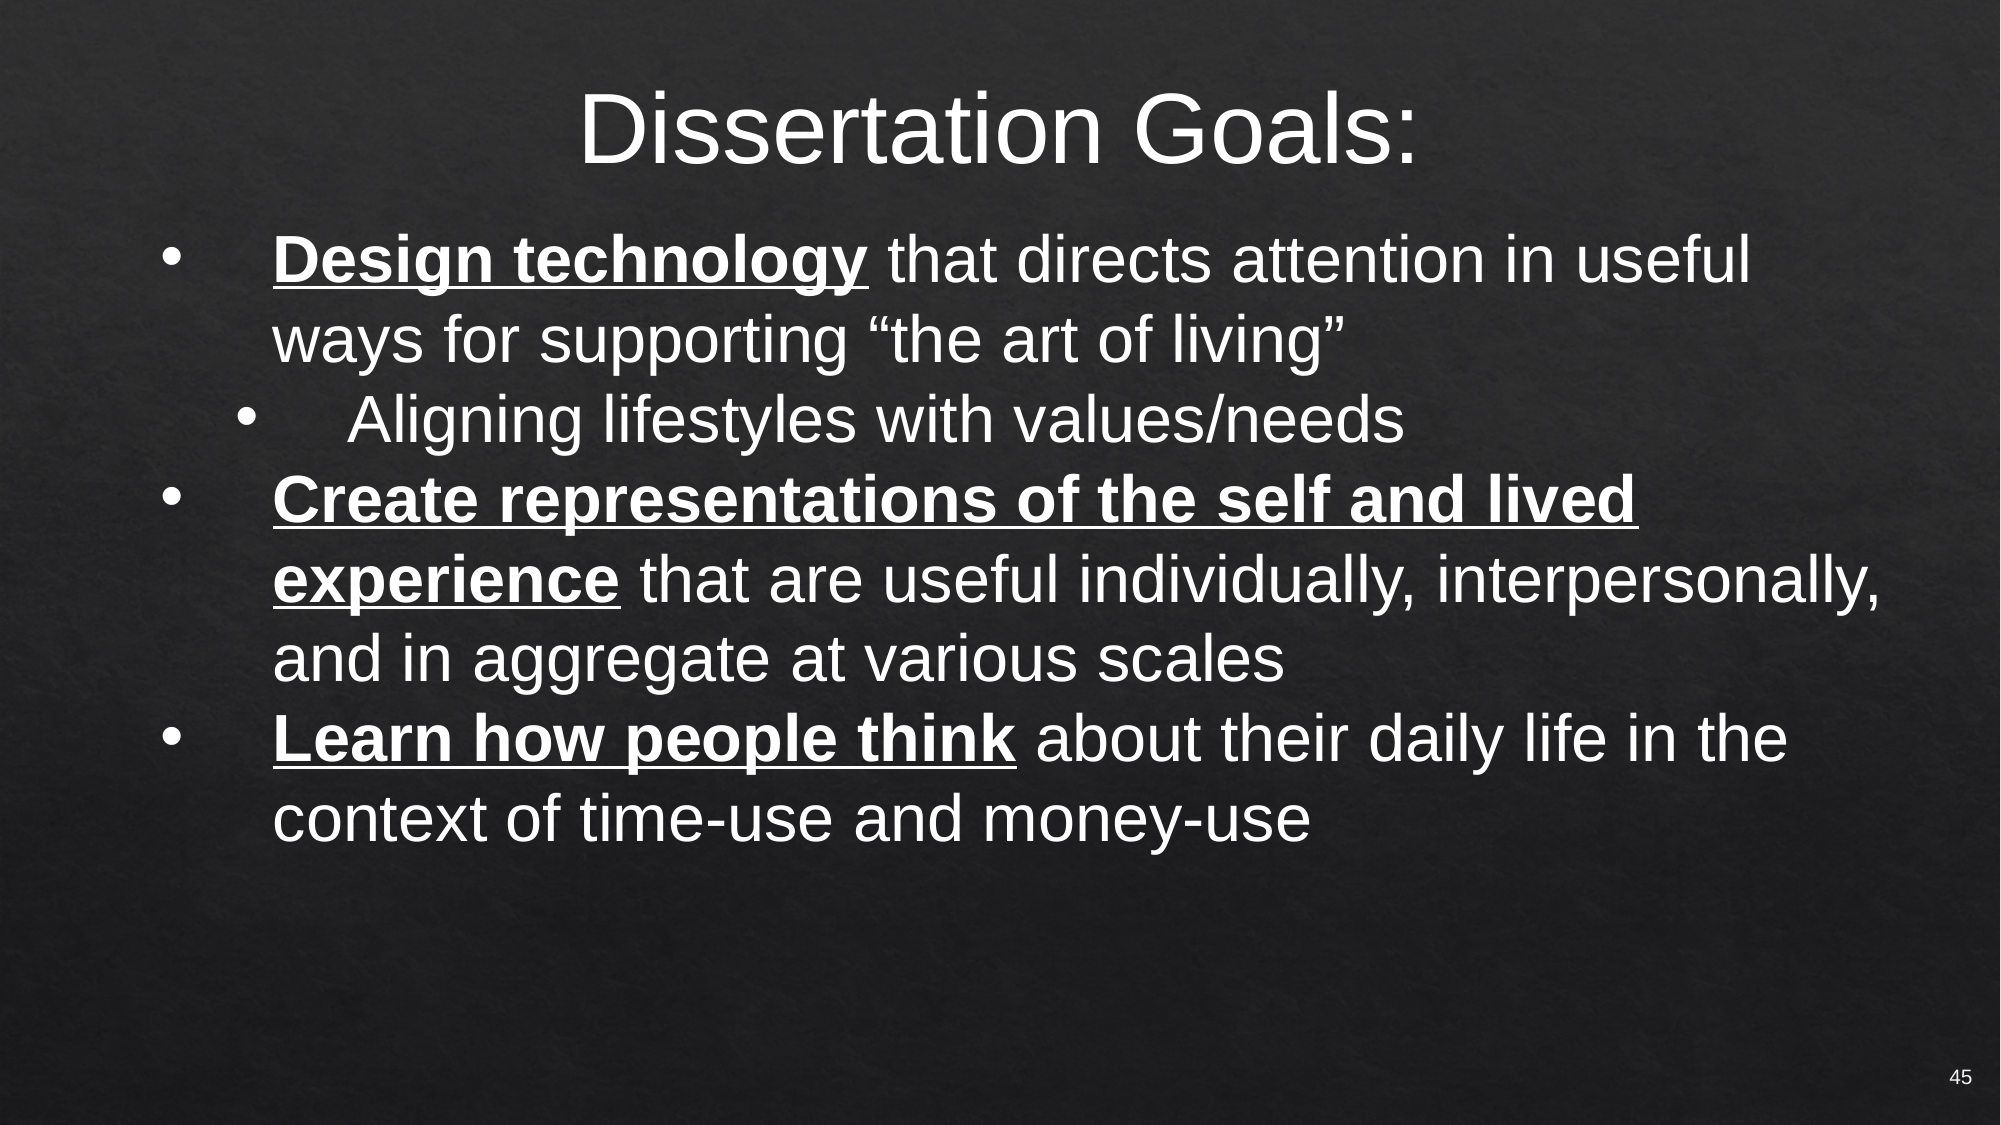

Dissertation Goals:
Design technology that directs attention in useful ways for supporting “the art of living”
Aligning lifestyles with values/needs
Create representations of the self and lived experience that are useful individually, interpersonally, and in aggregate at various scales
Learn how people think about their daily life in the context of time-use and money-use
45